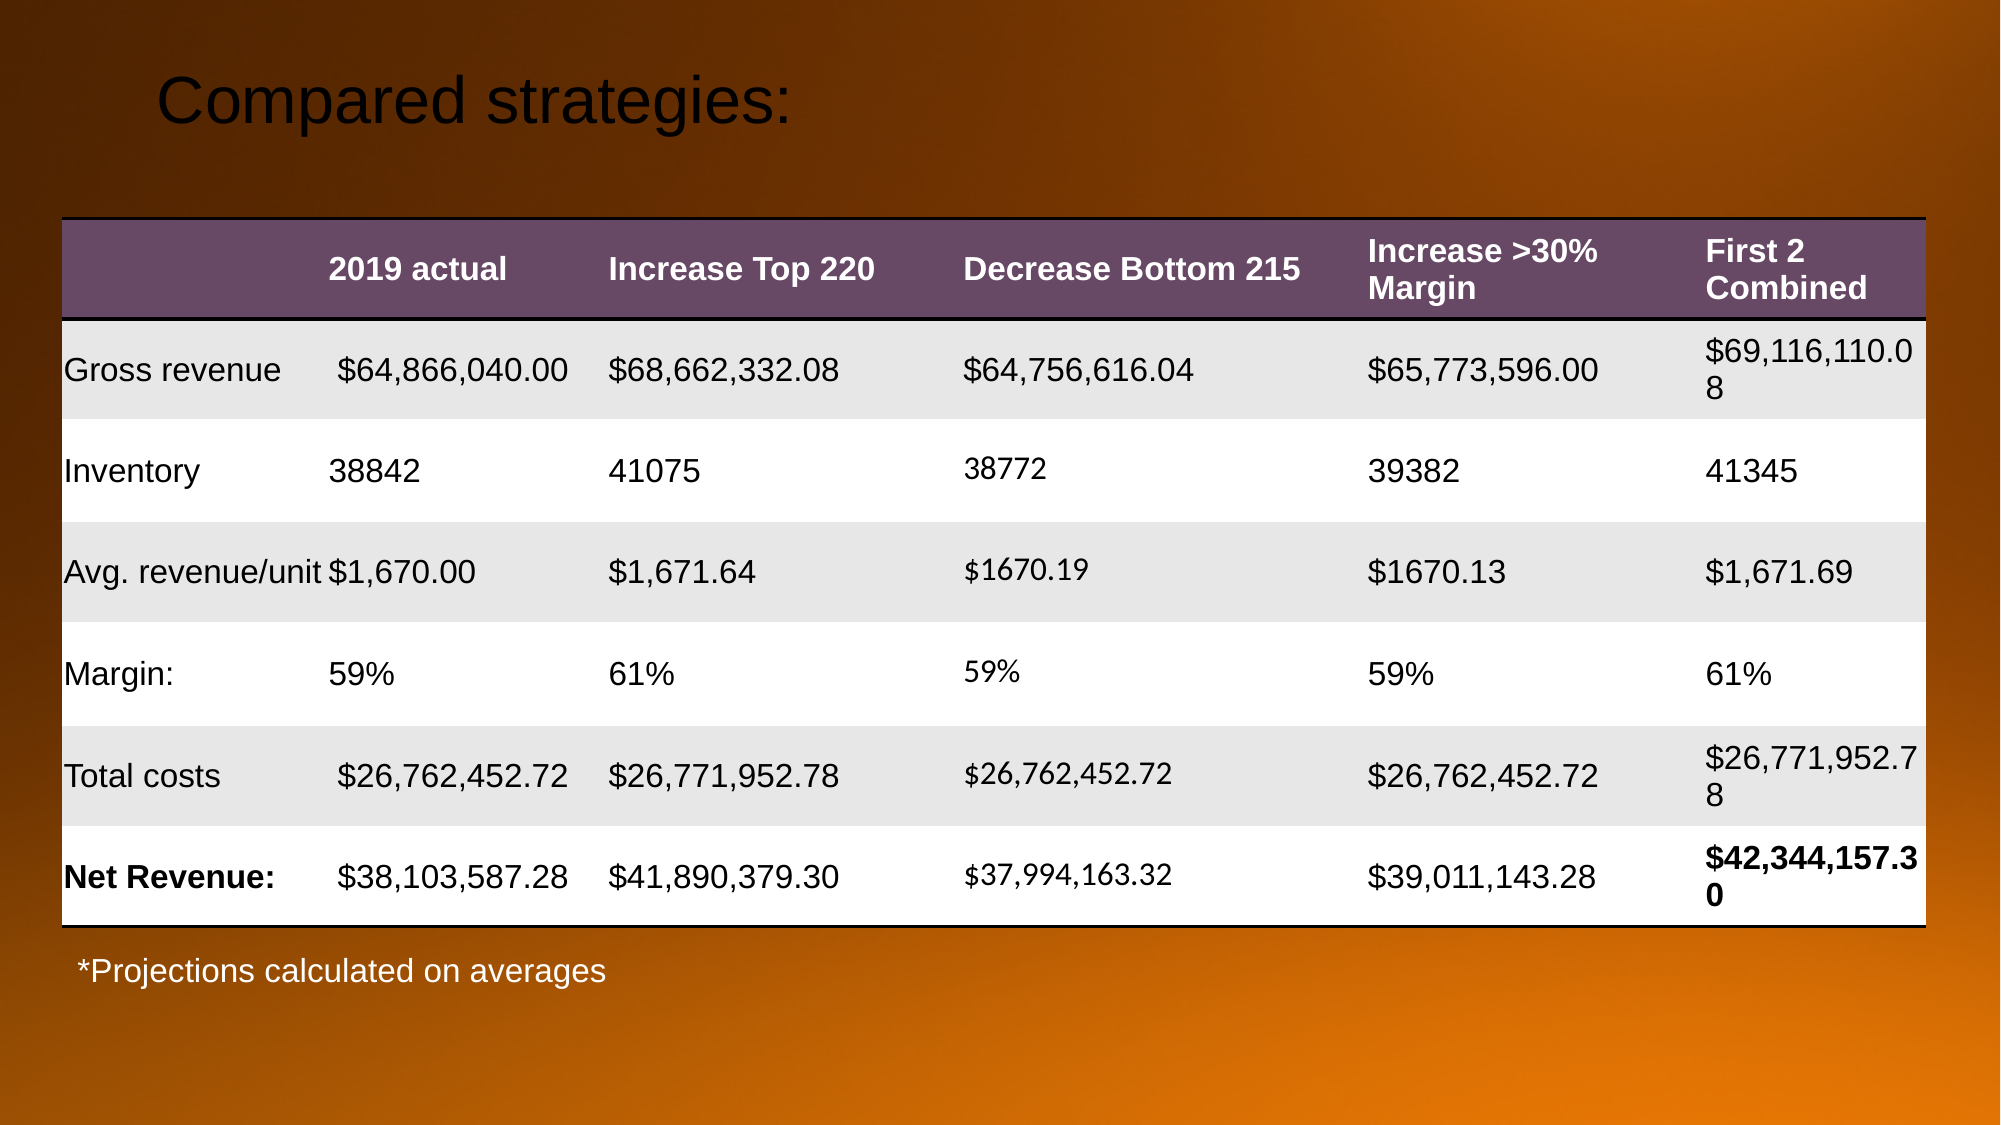

# Compared strategies:
|  | 2019 actual | Increase Top 220 | Decrease Bottom 215 | Increase >30% Margin | First 2 Combined |
| --- | --- | --- | --- | --- | --- |
| Gross revenue | $64,866,040.00 | $68,662,332.08 | $64,756,616.04 | $65,773,596.00 | $69,116,110.08 |
| Inventory | 38842 | 41075 | 38772 | 39382 | 41345 |
| Avg. revenue/unit | $1,670.00 | $1,671.64 | $1670.19 | $1670.13 | $1,671.69 |
| Margin: | 59% | 61% | 59% | 59% | 61% |
| Total costs | $26,762,452.72 | $26,771,952.78 | $26,762,452.72 | $26,762,452.72 | $26,771,952.78 |
| Net Revenue: | $38,103,587.28 | $41,890,379.30 | $37,994,163.32 | $39,011,143.28 | $42,344,157.30 |
*Projections calculated on averages